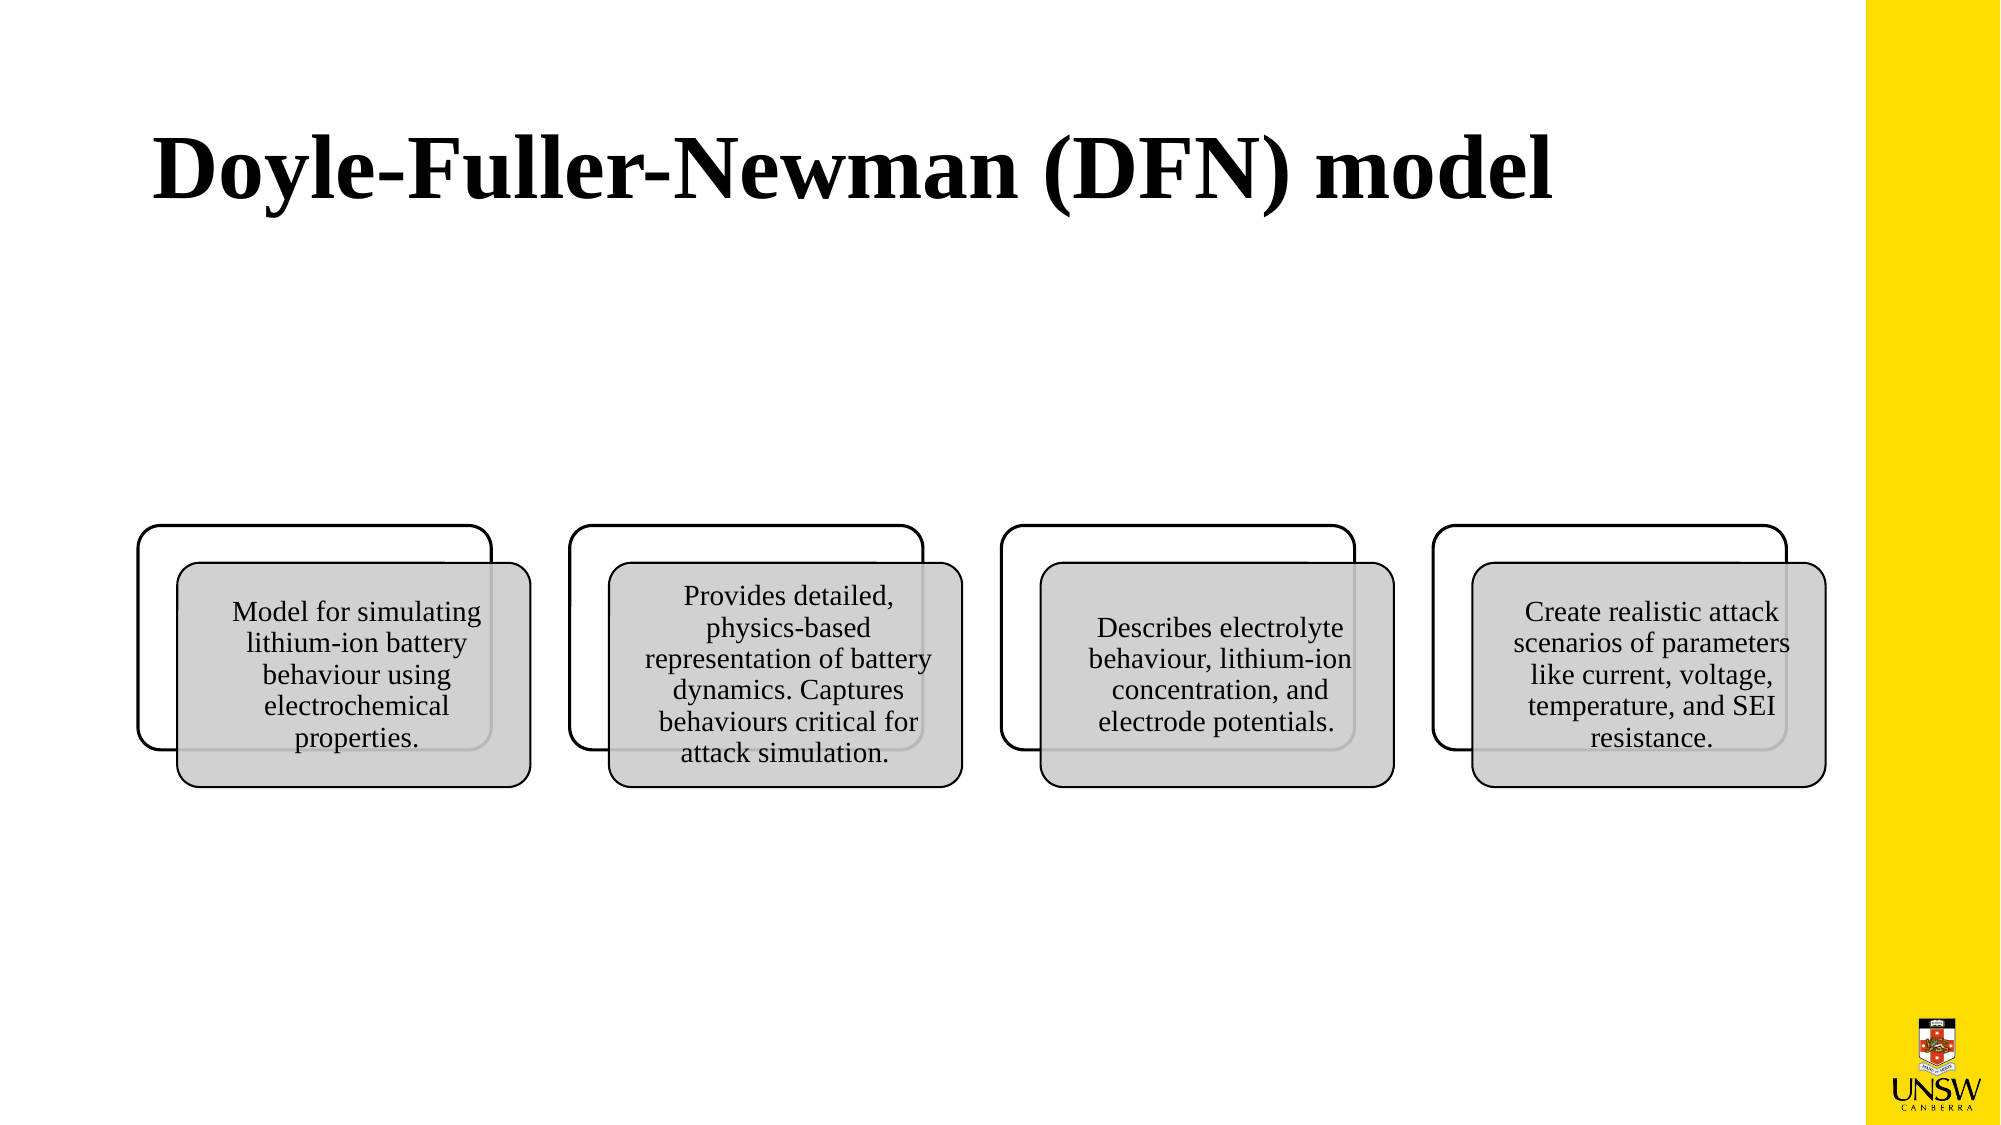

# Doyle-Fuller-Newman (DFN) model
Model for simulating lithium-ion battery behaviour using electrochemical properties.
Provides detailed, physics-based representation of battery dynamics. Captures behaviours critical for attack simulation.
Describes electrolyte behaviour, lithium-ion concentration, and electrode potentials.
Create realistic attack scenarios of parameters like current, voltage, temperature, and SEI resistance.